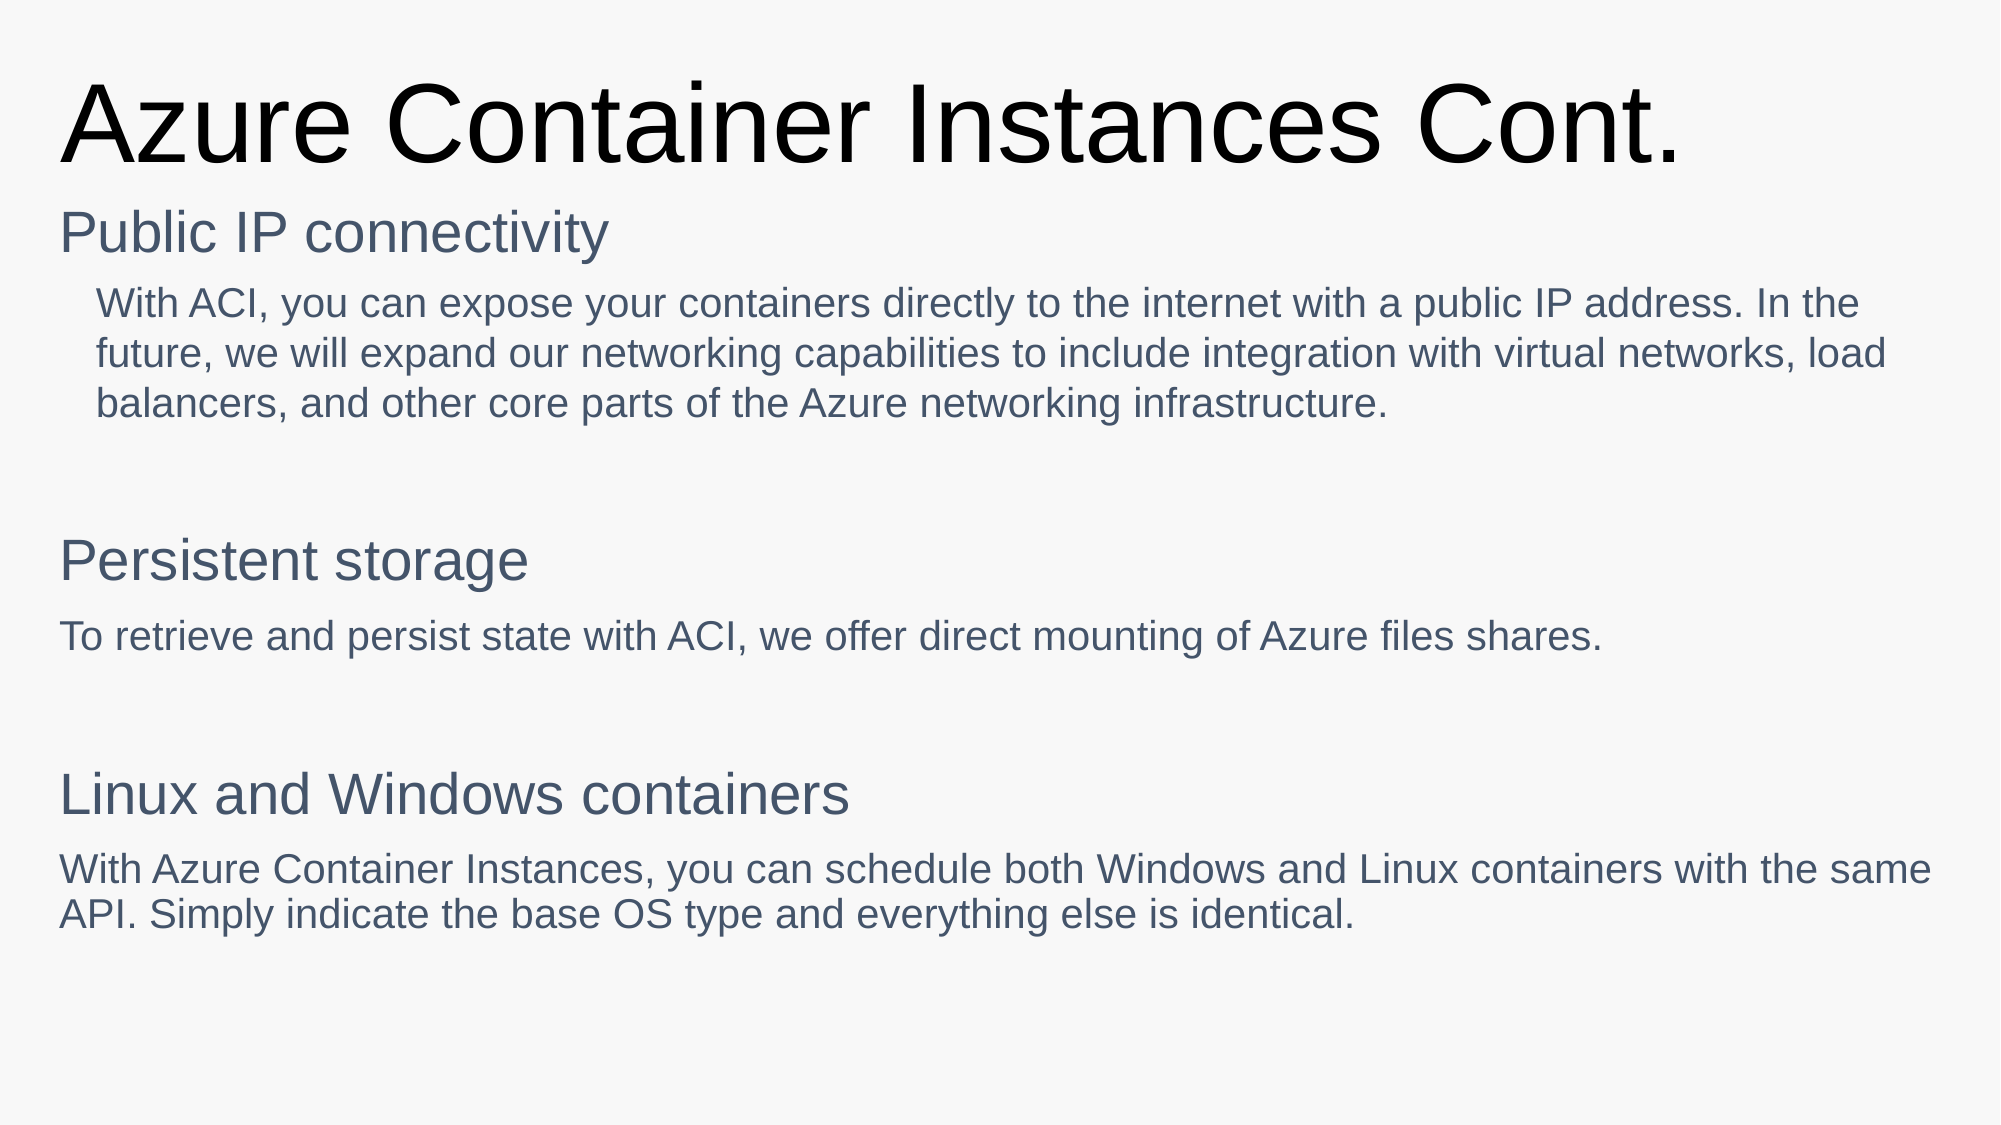

# Azure Container Instances Cont.
Public IP connectivity
With ACI, you can expose your containers directly to the internet with a public IP address. In the future, we will expand our networking capabilities to include integration with virtual networks, load balancers, and other core parts of the Azure networking infrastructure.

Persistent storage
To retrieve and persist state with ACI, we offer direct mounting of Azure files shares.

Linux and Windows containers
With Azure Container Instances, you can schedule both Windows and Linux containers with the same API. Simply indicate the base OS type and everything else is identical.